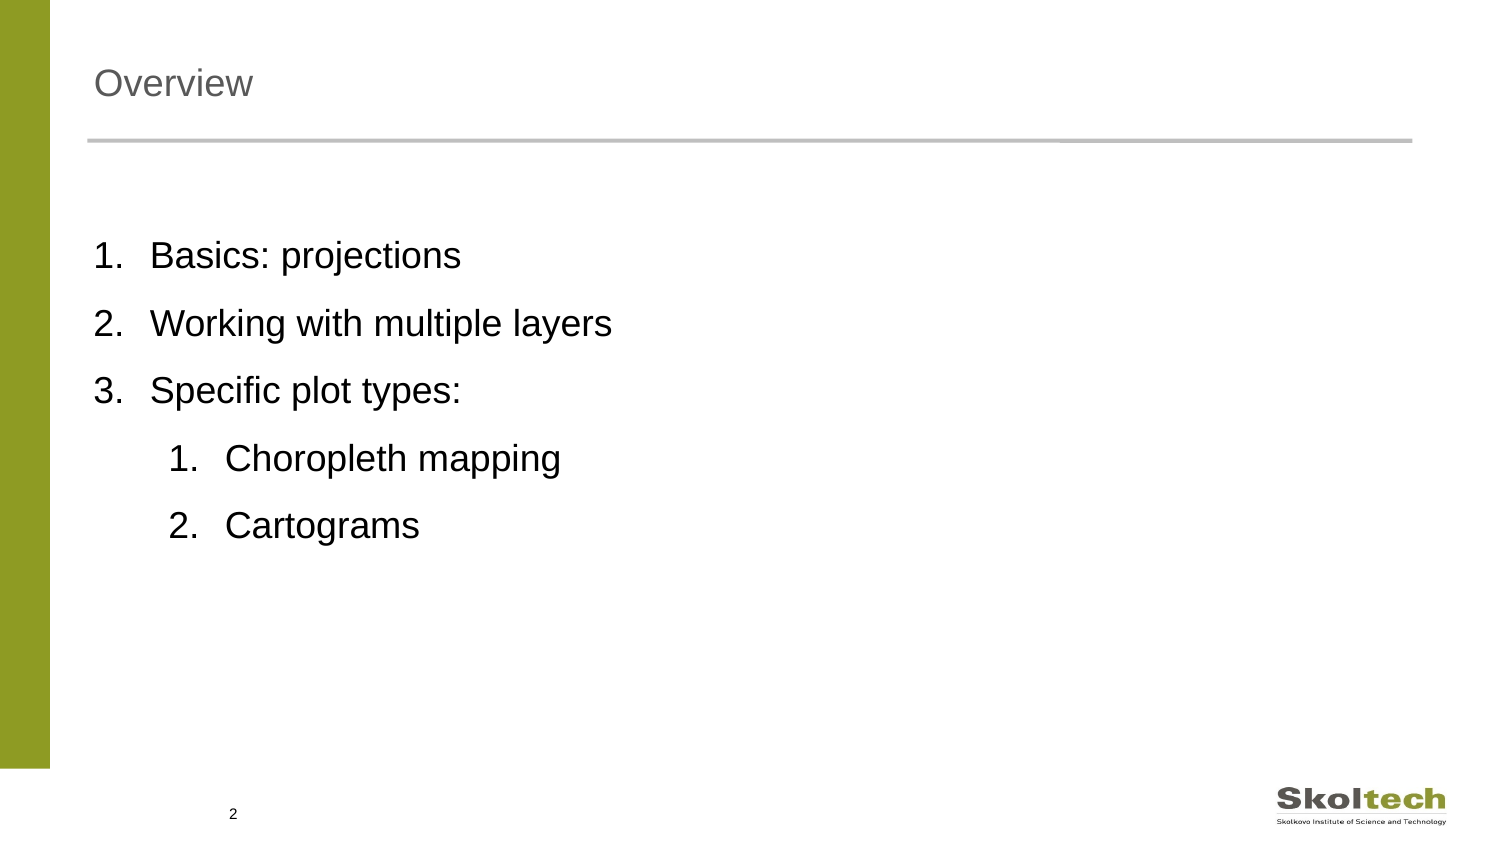

# Overview
Basics: projections
Working with multiple layers
Specific plot types:
Choropleth mapping
Cartograms

2